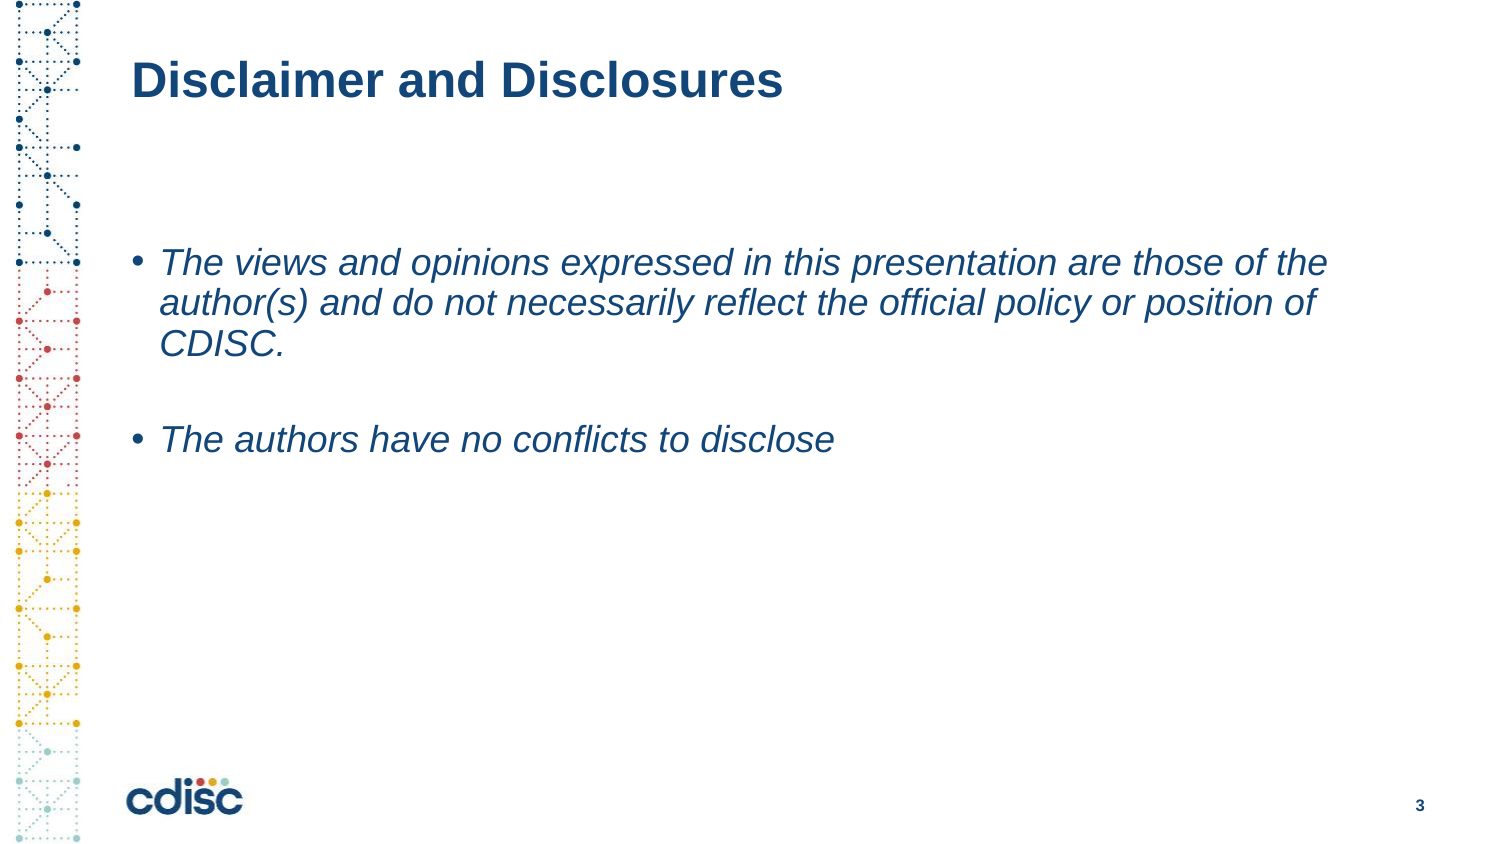

# Disclaimer and Disclosures

The views and opinions expressed in this presentation are those of the author(s) and do not necessarily reflect the official policy or position of CDISC.
The authors have no conflicts to disclose

3